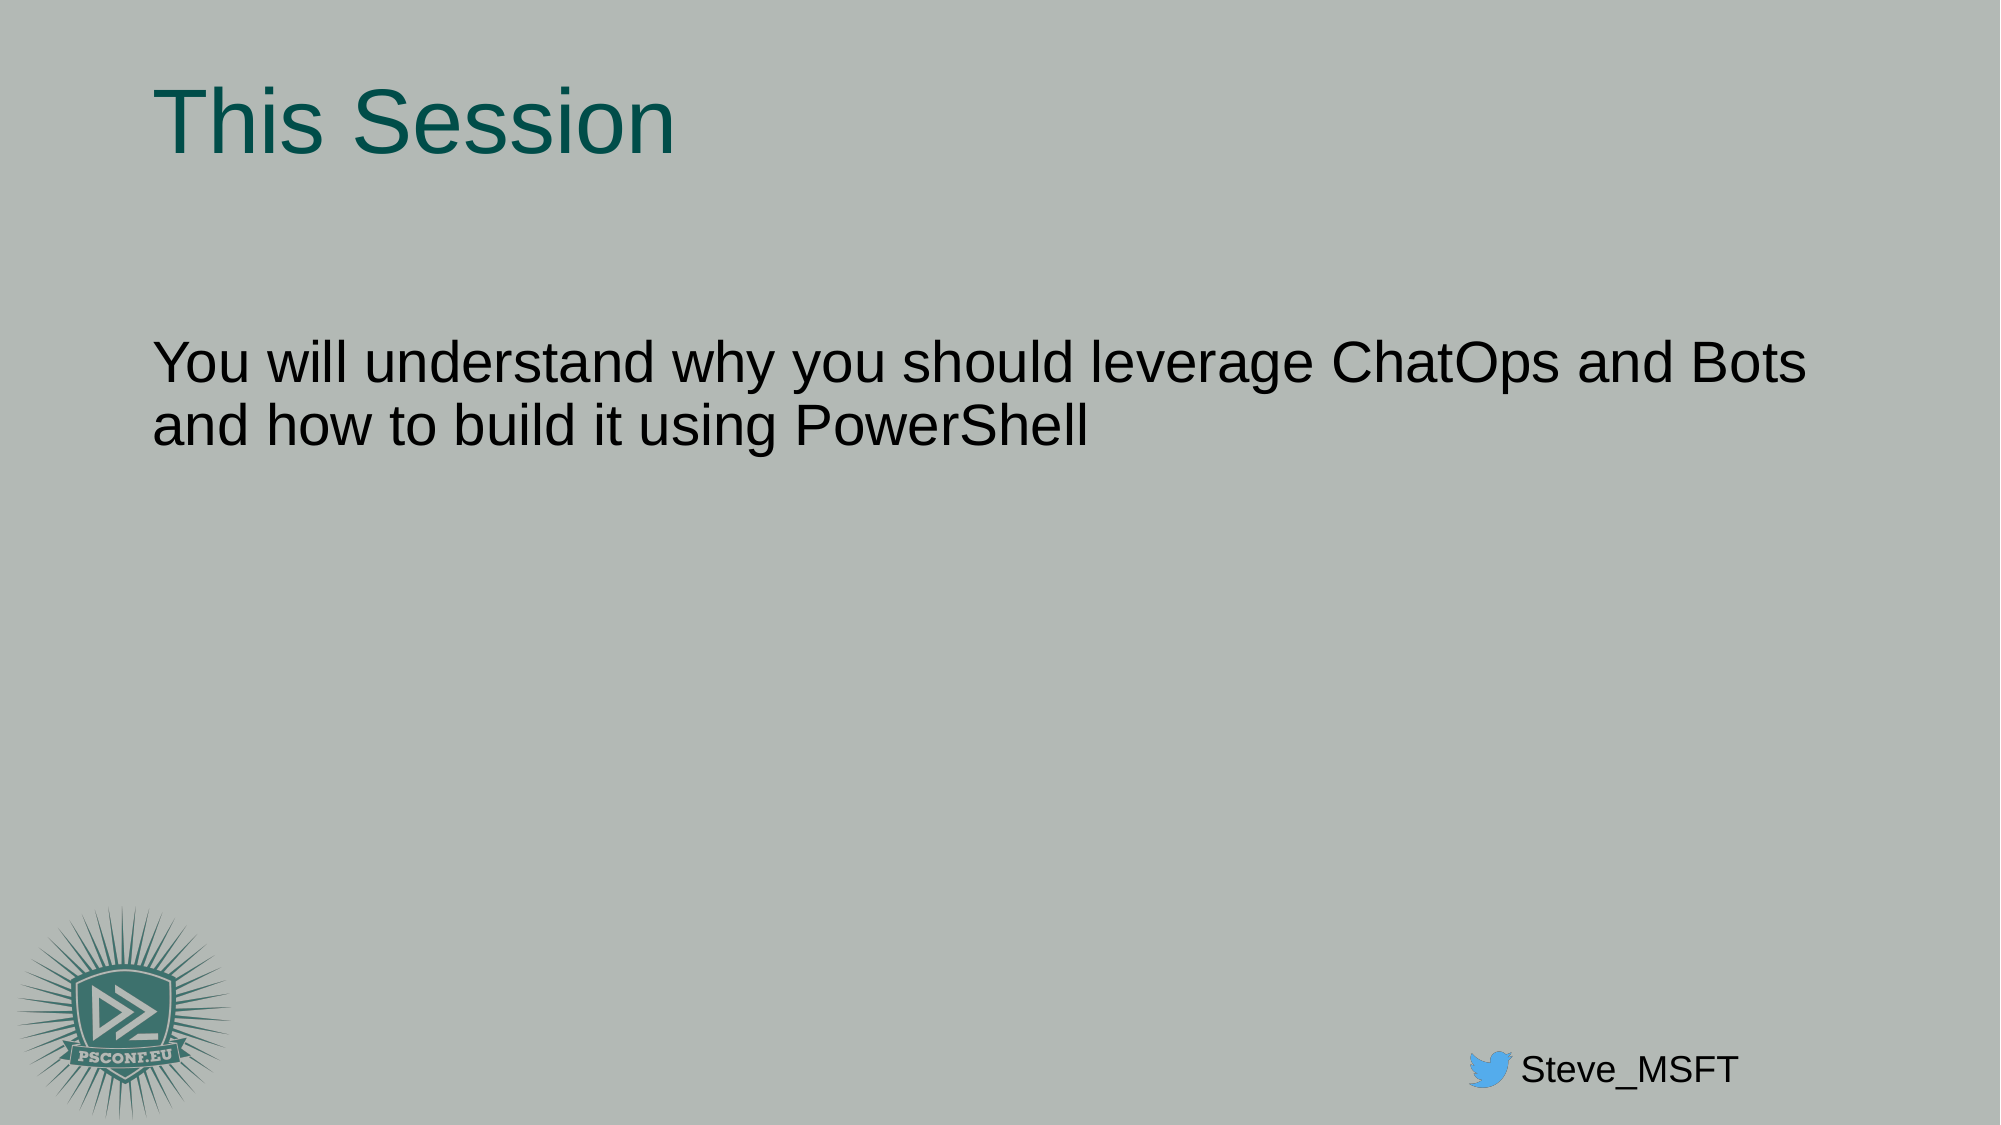

# This Session

You will understand why you should leverage ChatOps and Bots and how to build it using PowerShell

Steve_MSFT